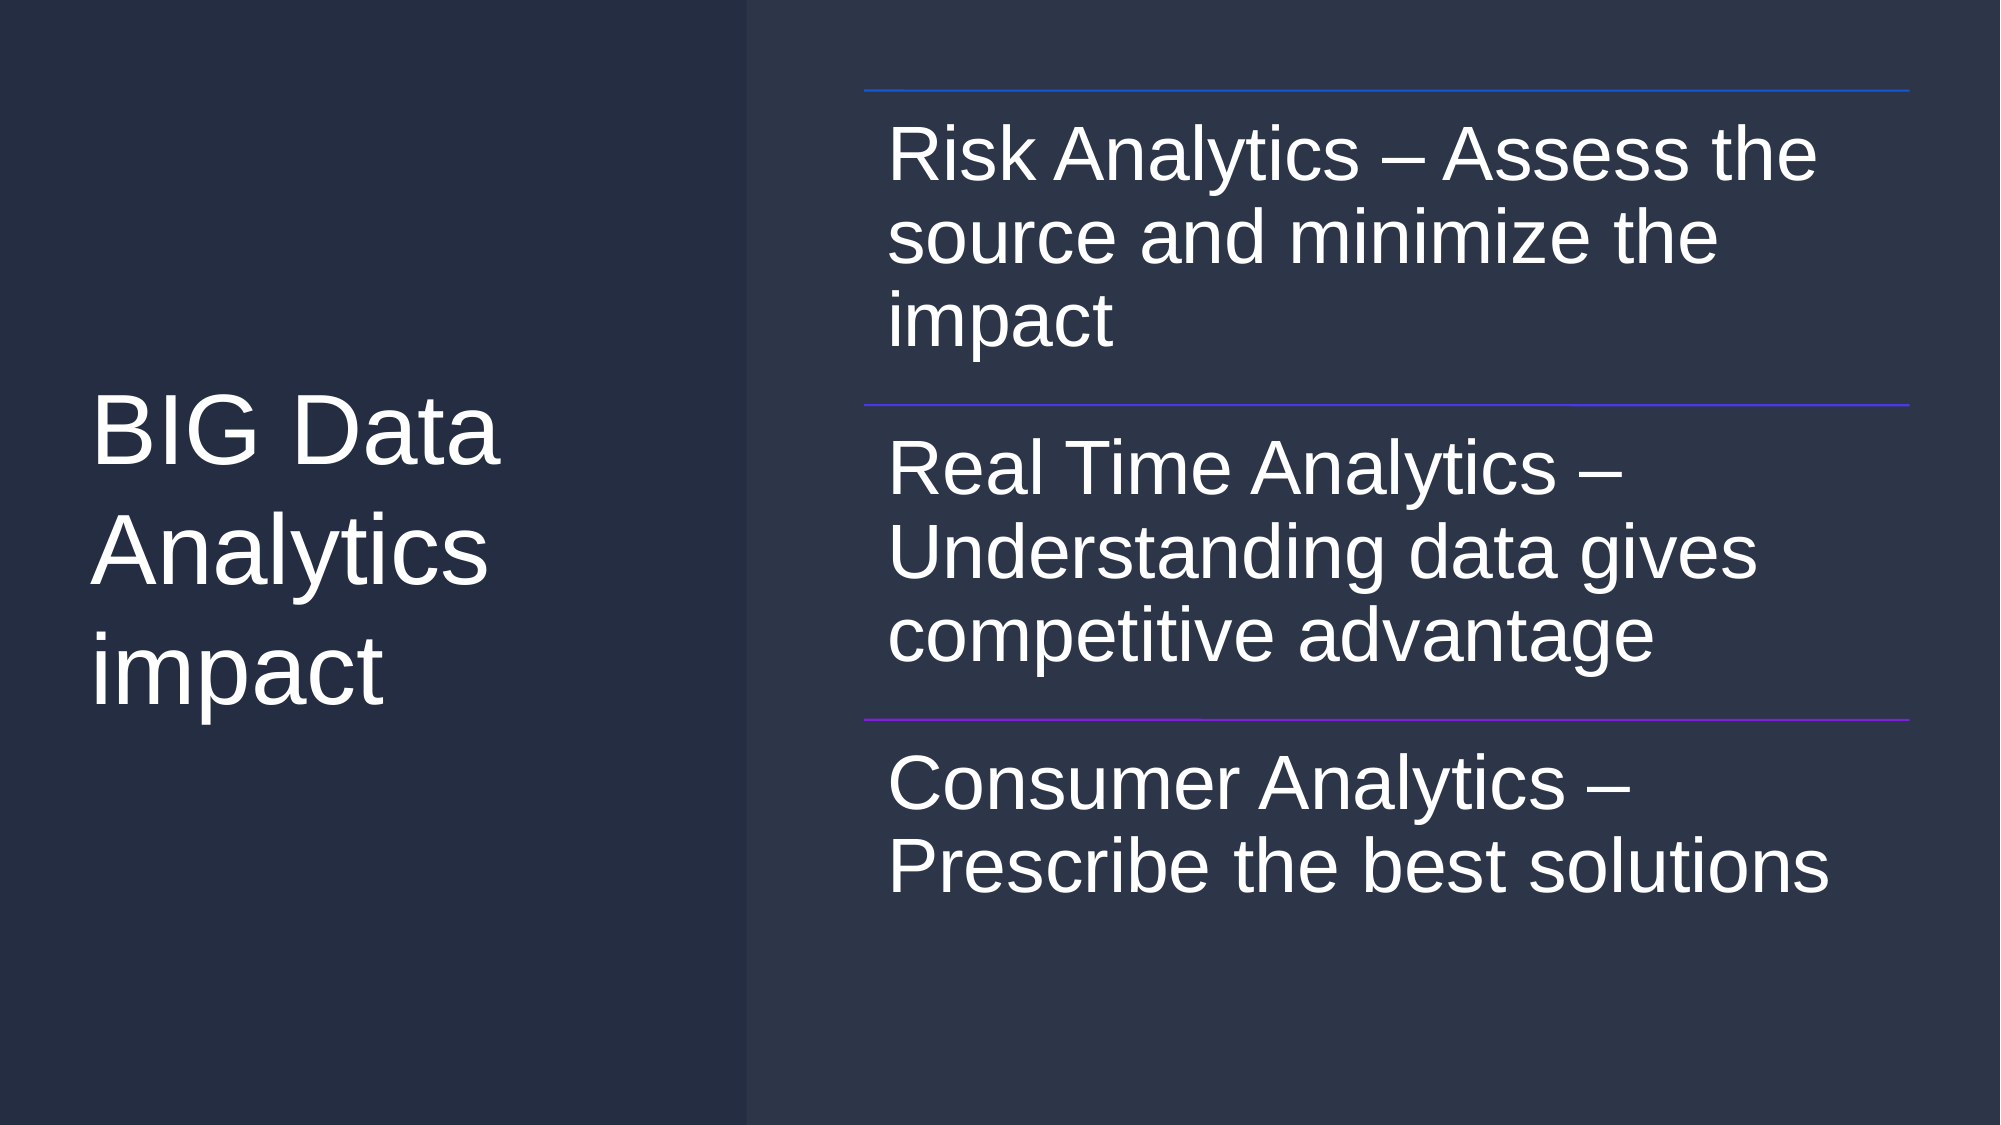

# BIG Data Analytics impact
Risk Analytics – Assess the source and minimize the impact
Real Time Analytics – Understanding data gives competitive advantage
Consumer Analytics – Prescribe the best solutions